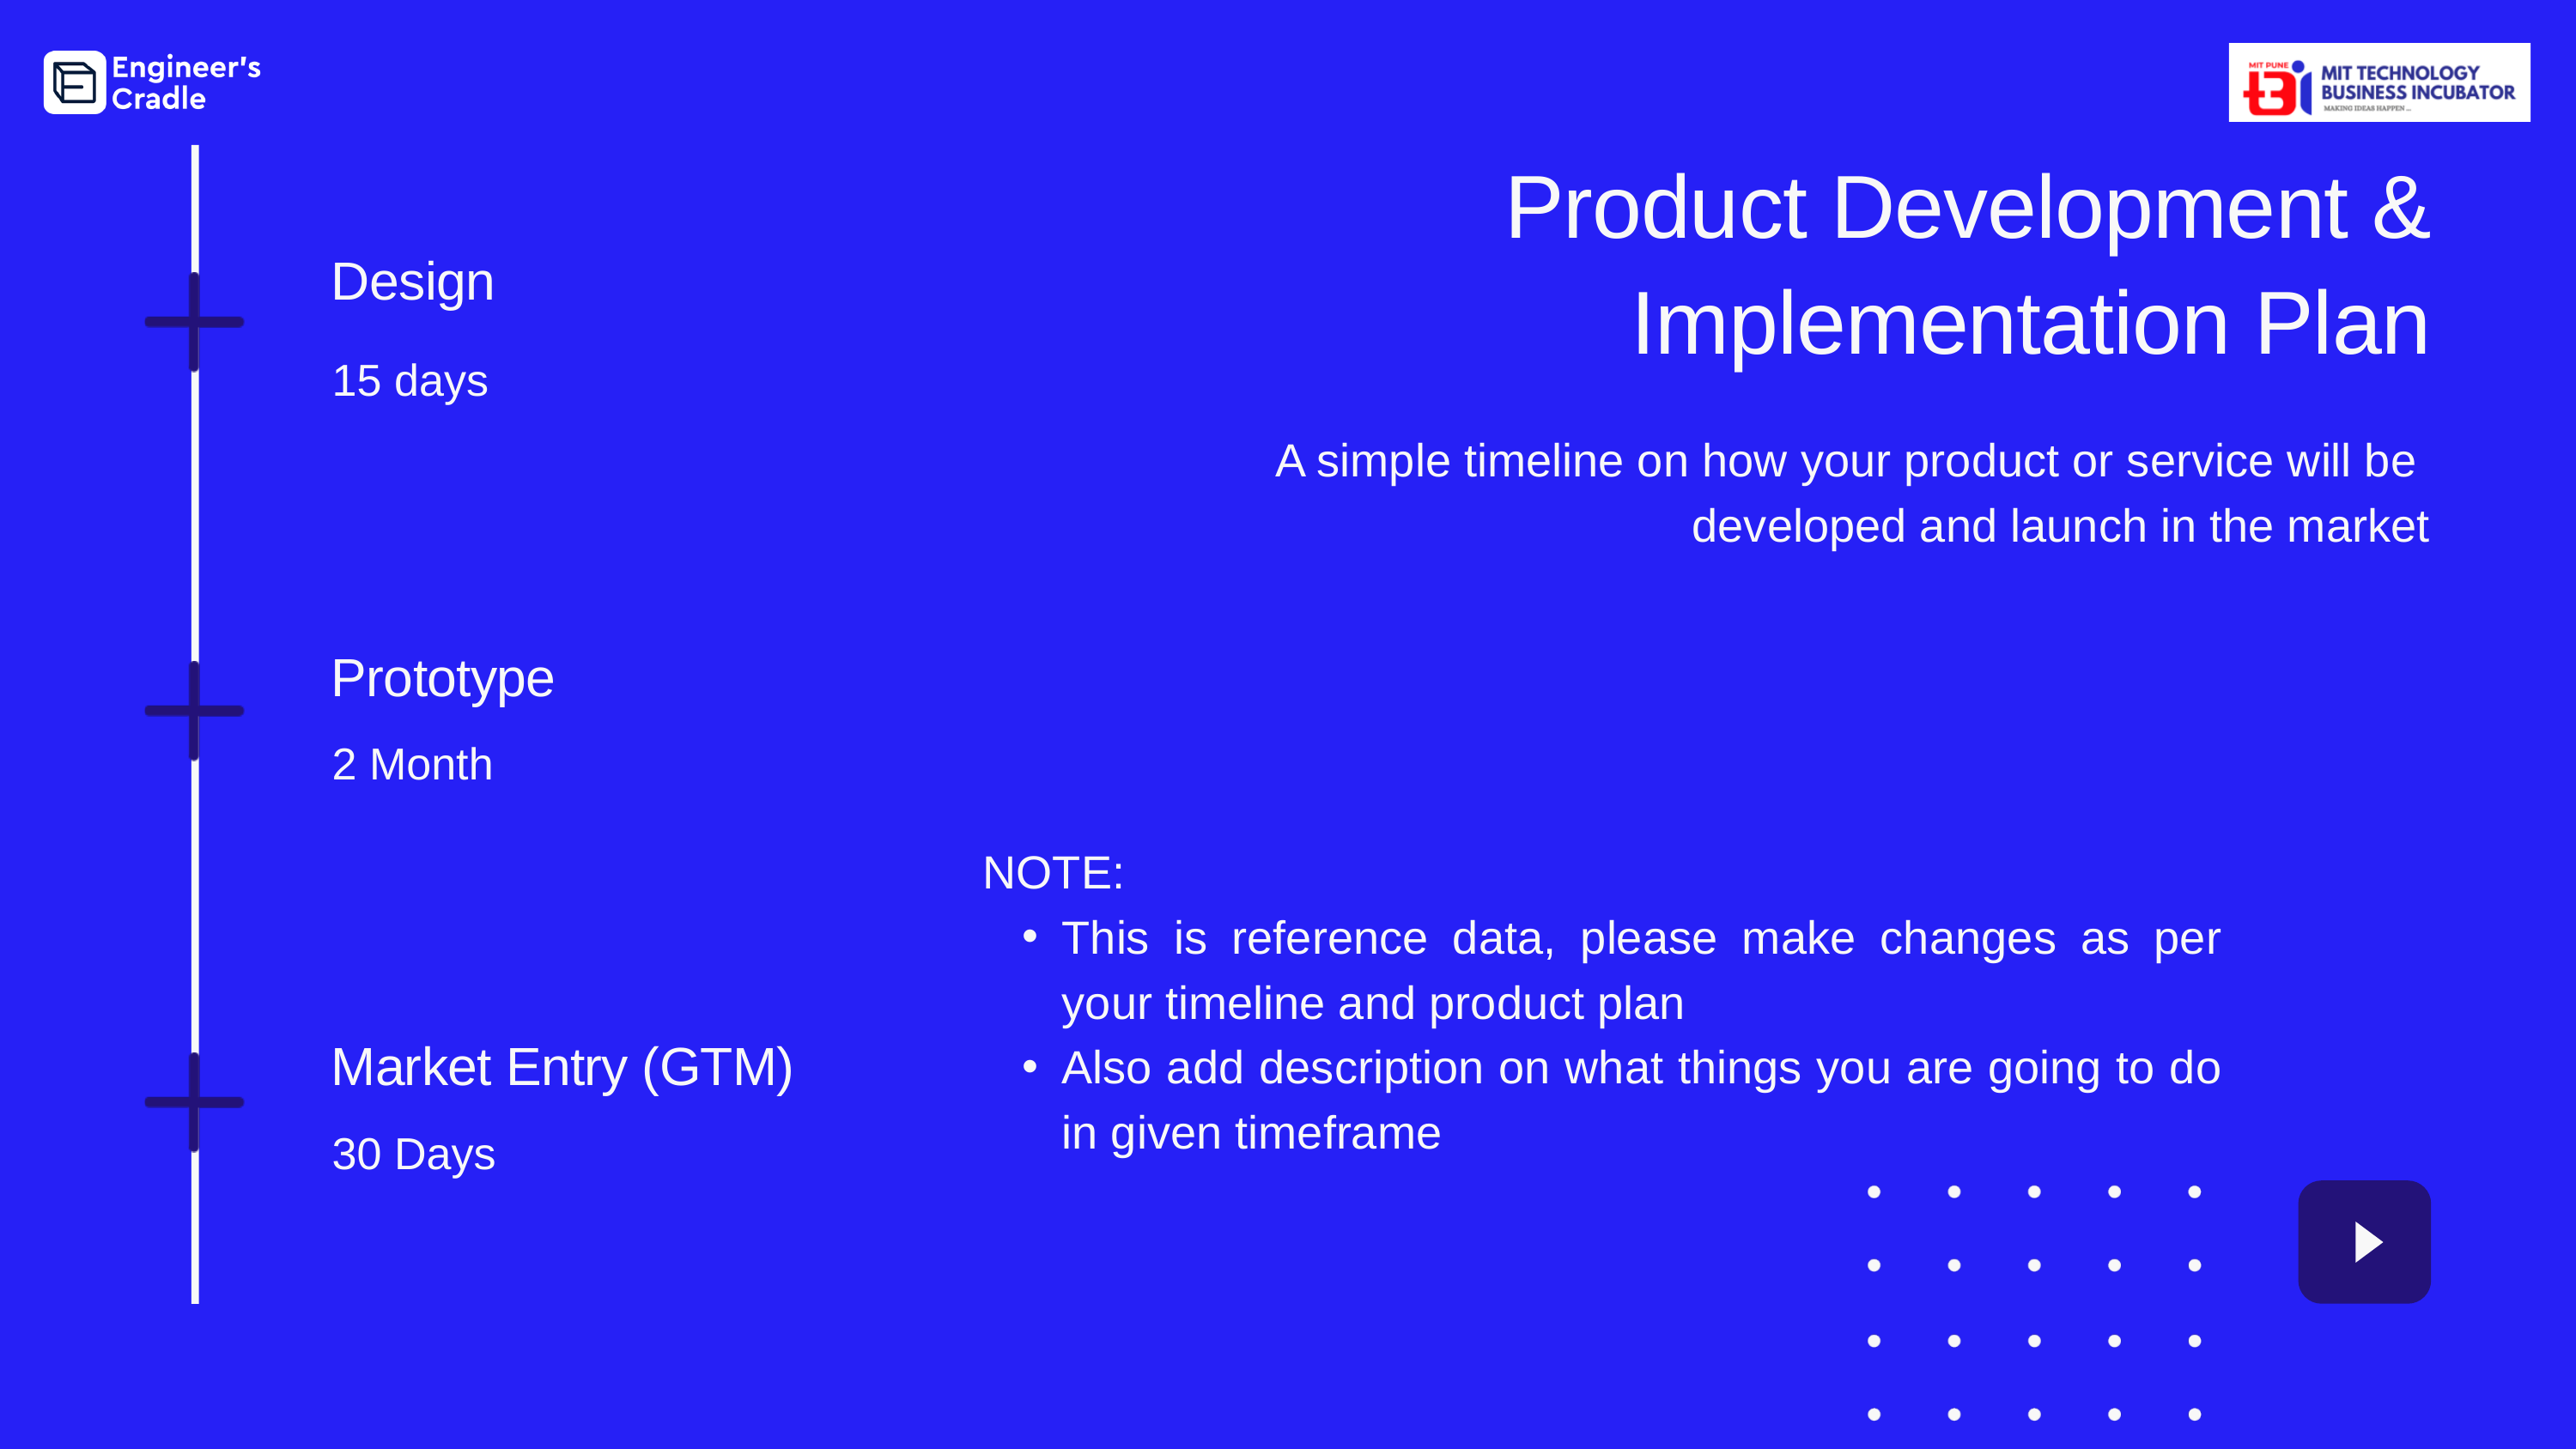

Product Development & Implementation Plan
A simple timeline on how your product or service will be  developed and launch in the market
Design
15 days

Prototype
2 Month

NOTE:
This is reference data, please make changes as per your timeline and product plan
Also add description on what things you are going to do in given timeframe
Market Entry (GTM)
30 Days